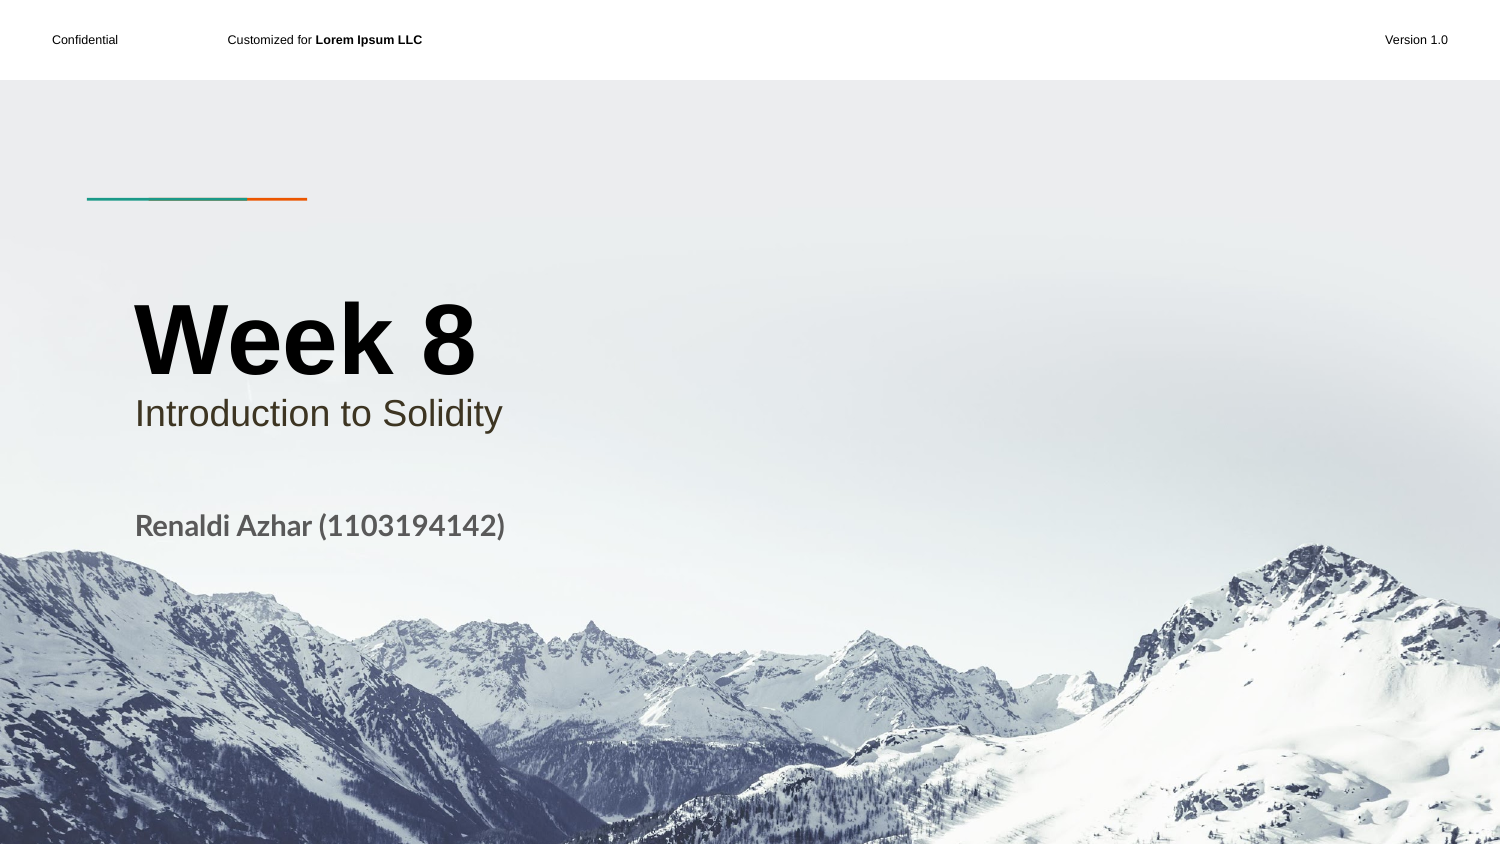

# Week 8
Introduction to Solidity
Renaldi Azhar (1103194142)